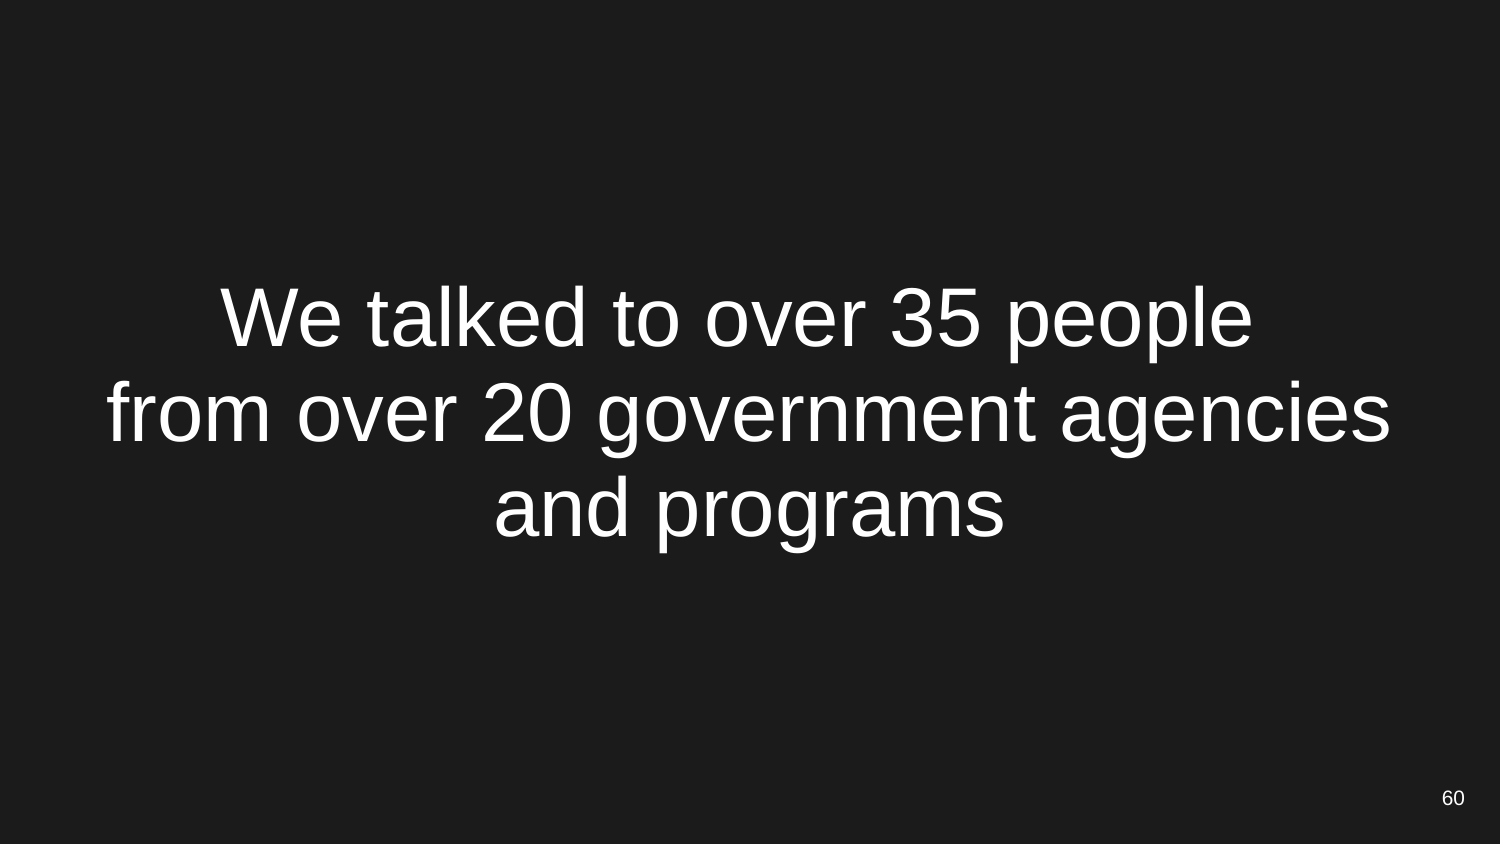

# We talked to over 35 people
from over 20 government agencies and programs
60